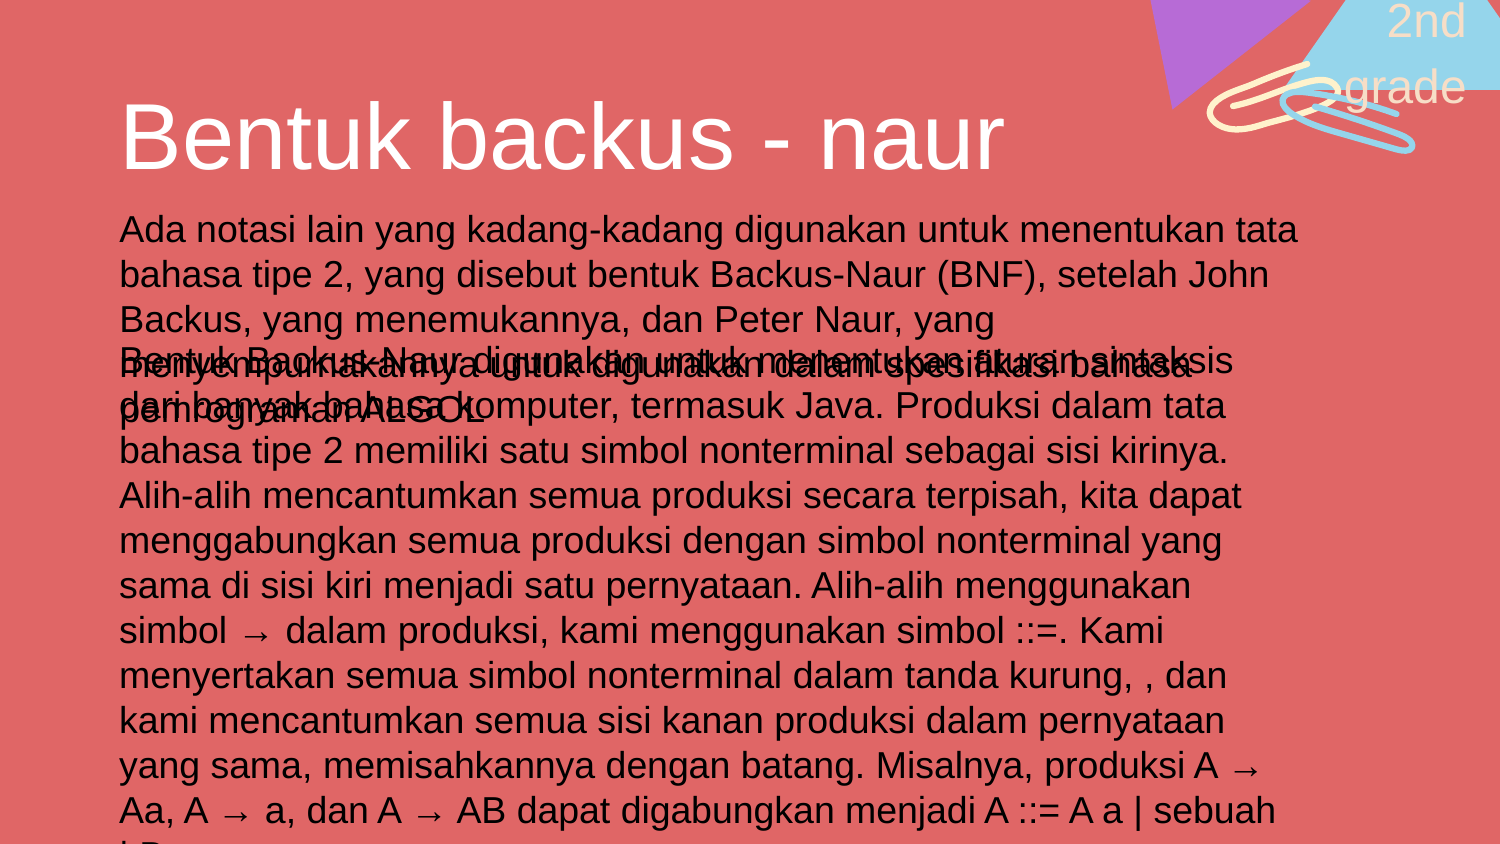

2nd grade
# Bentuk backus - naur

Ada notasi lain yang kadang-kadang digunakan untuk menentukan tata bahasa tipe 2, yang disebut bentuk Backus-Naur (BNF), setelah John Backus, yang menemukannya, dan Peter Naur, yang menyempurnakannya untuk digunakan dalam spesifikasi bahasa pemrograman ALGOL
Bentuk Backus-Naur digunakan untuk menentukan aturan sintaksis dari banyak bahasa komputer, termasuk Java. Produksi dalam tata bahasa tipe 2 memiliki satu simbol nonterminal sebagai sisi kirinya. Alih-alih mencantumkan semua produksi secara terpisah, kita dapat menggabungkan semua produksi dengan simbol nonterminal yang sama di sisi kiri menjadi satu pernyataan. Alih-alih menggunakan simbol → dalam produksi, kami menggunakan simbol ::=. Kami menyertakan semua simbol nonterminal dalam tanda kurung, , dan kami mencantumkan semua sisi kanan produksi dalam pernyataan yang sama, memisahkannya dengan batang. Misalnya, produksi A → Aa, A → a, dan A → AB dapat digabungkan menjadi A ::= A a | sebuah | B